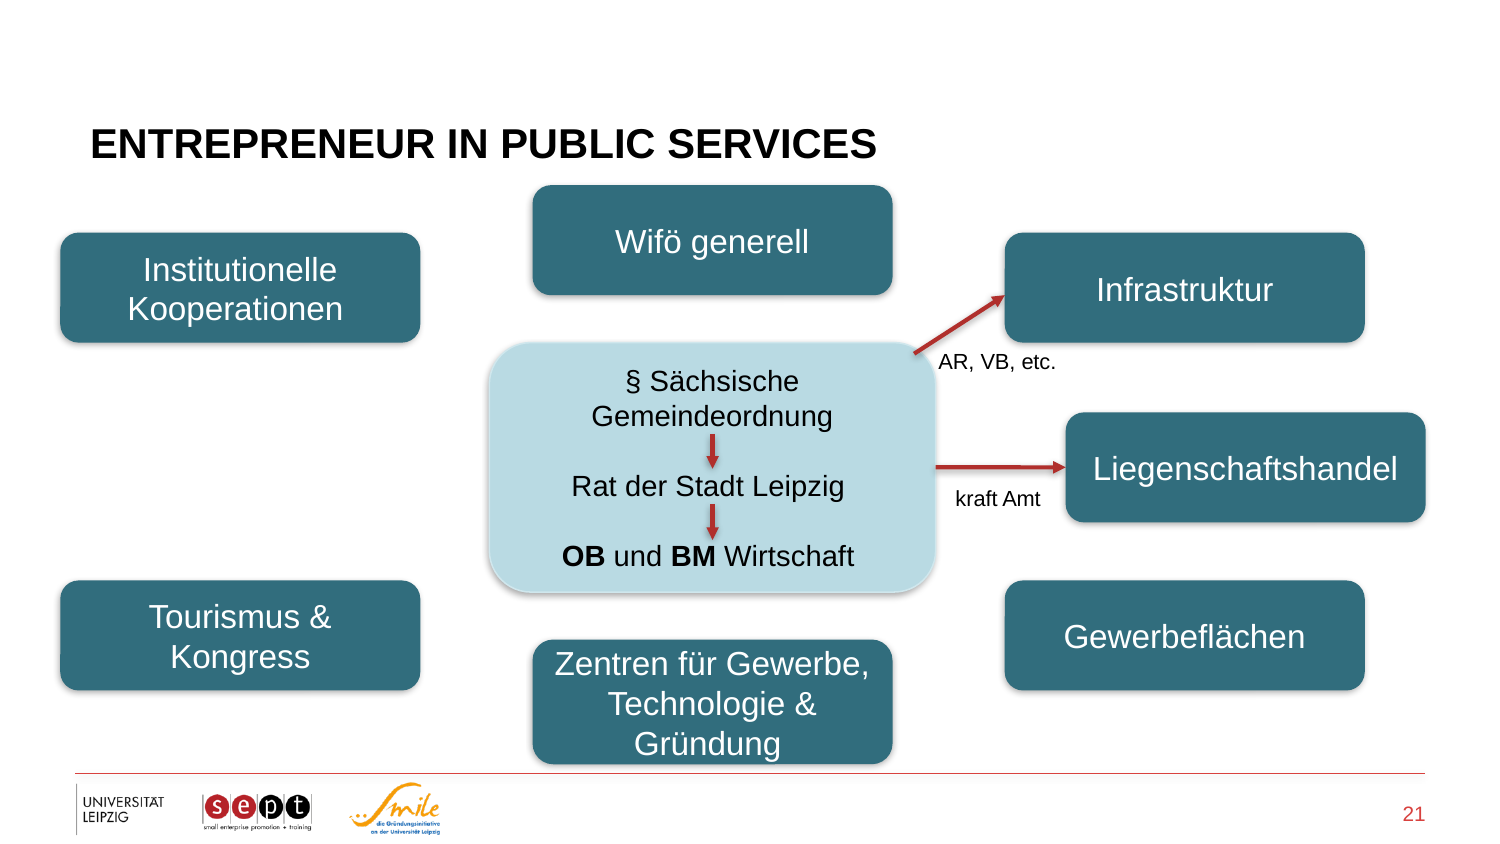

# Entrepreneur in Public services
Wifö generell
Institutionelle Kooperationen
Infrastruktur
AR, VB, etc.
§ Sächsische Gemeindeordnung

Rat der Stadt Leipzig

OB und BM Wirtschaft
Liegenschaftshandel
kraft Amt
Tourismus & Kongress
Gewerbeflächen
Zentren für Gewerbe, Technologie & Gründung
21